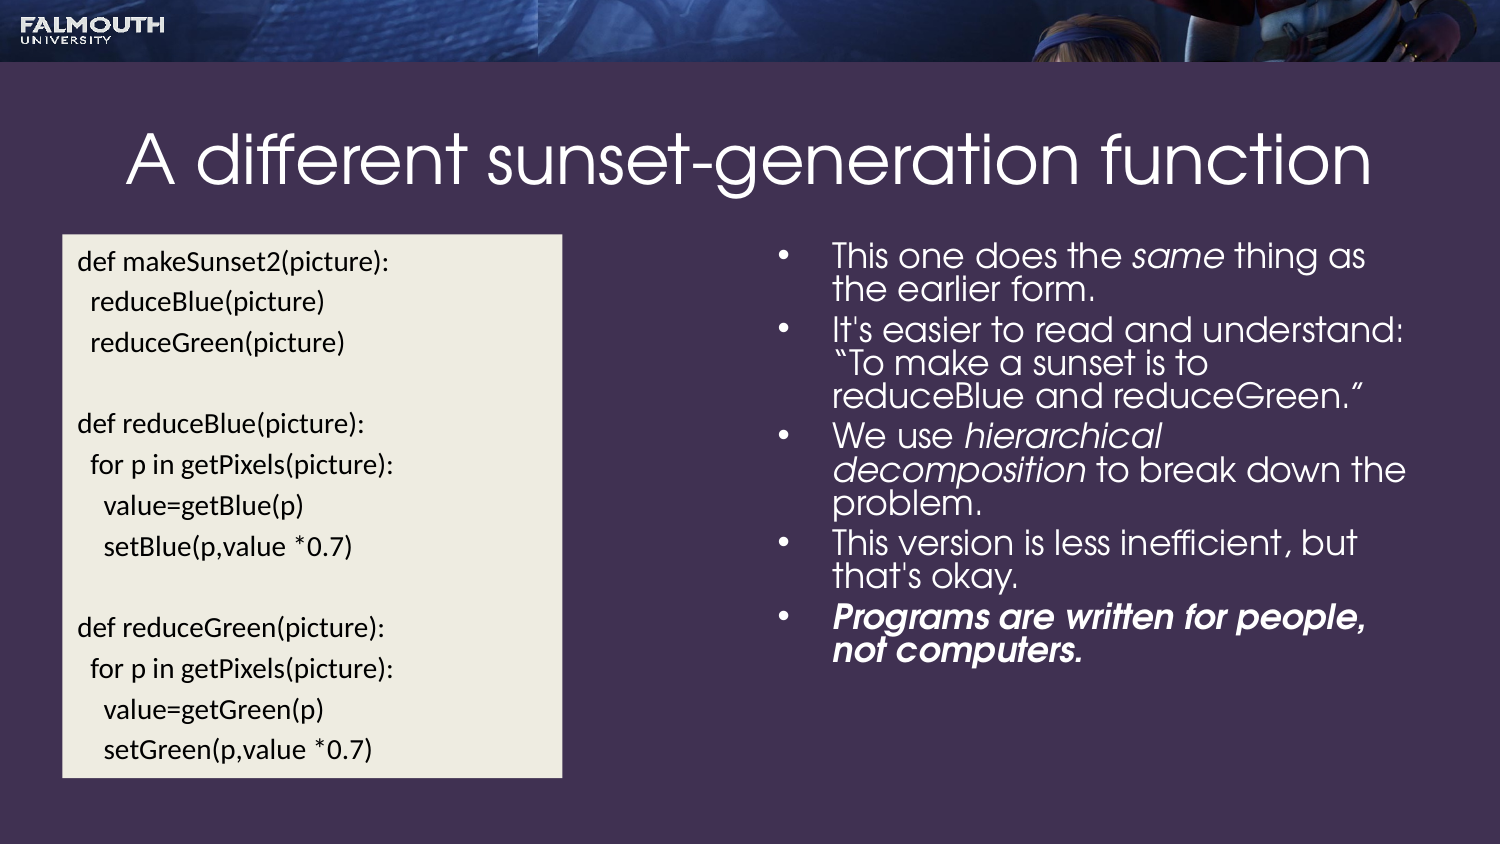

# A different sunset-generation function
def makeSunset2(picture):
  reduceBlue(picture)
  reduceGreen(picture)

def reduceBlue(picture):
  for p in getPixels(picture):
    value=getBlue(p)
    setBlue(p,value *0.7)

def reduceGreen(picture):
  for p in getPixels(picture):
    value=getGreen(p)
    setGreen(p,value *0.7)
This one does the same thing as the earlier form.
It's easier to read and understand: “To make a sunset is to reduceBlue and reduceGreen.”
We use hierarchical decomposition to break down the problem.
This version is less inefficient, but that's okay.
Programs are written for people, not computers.